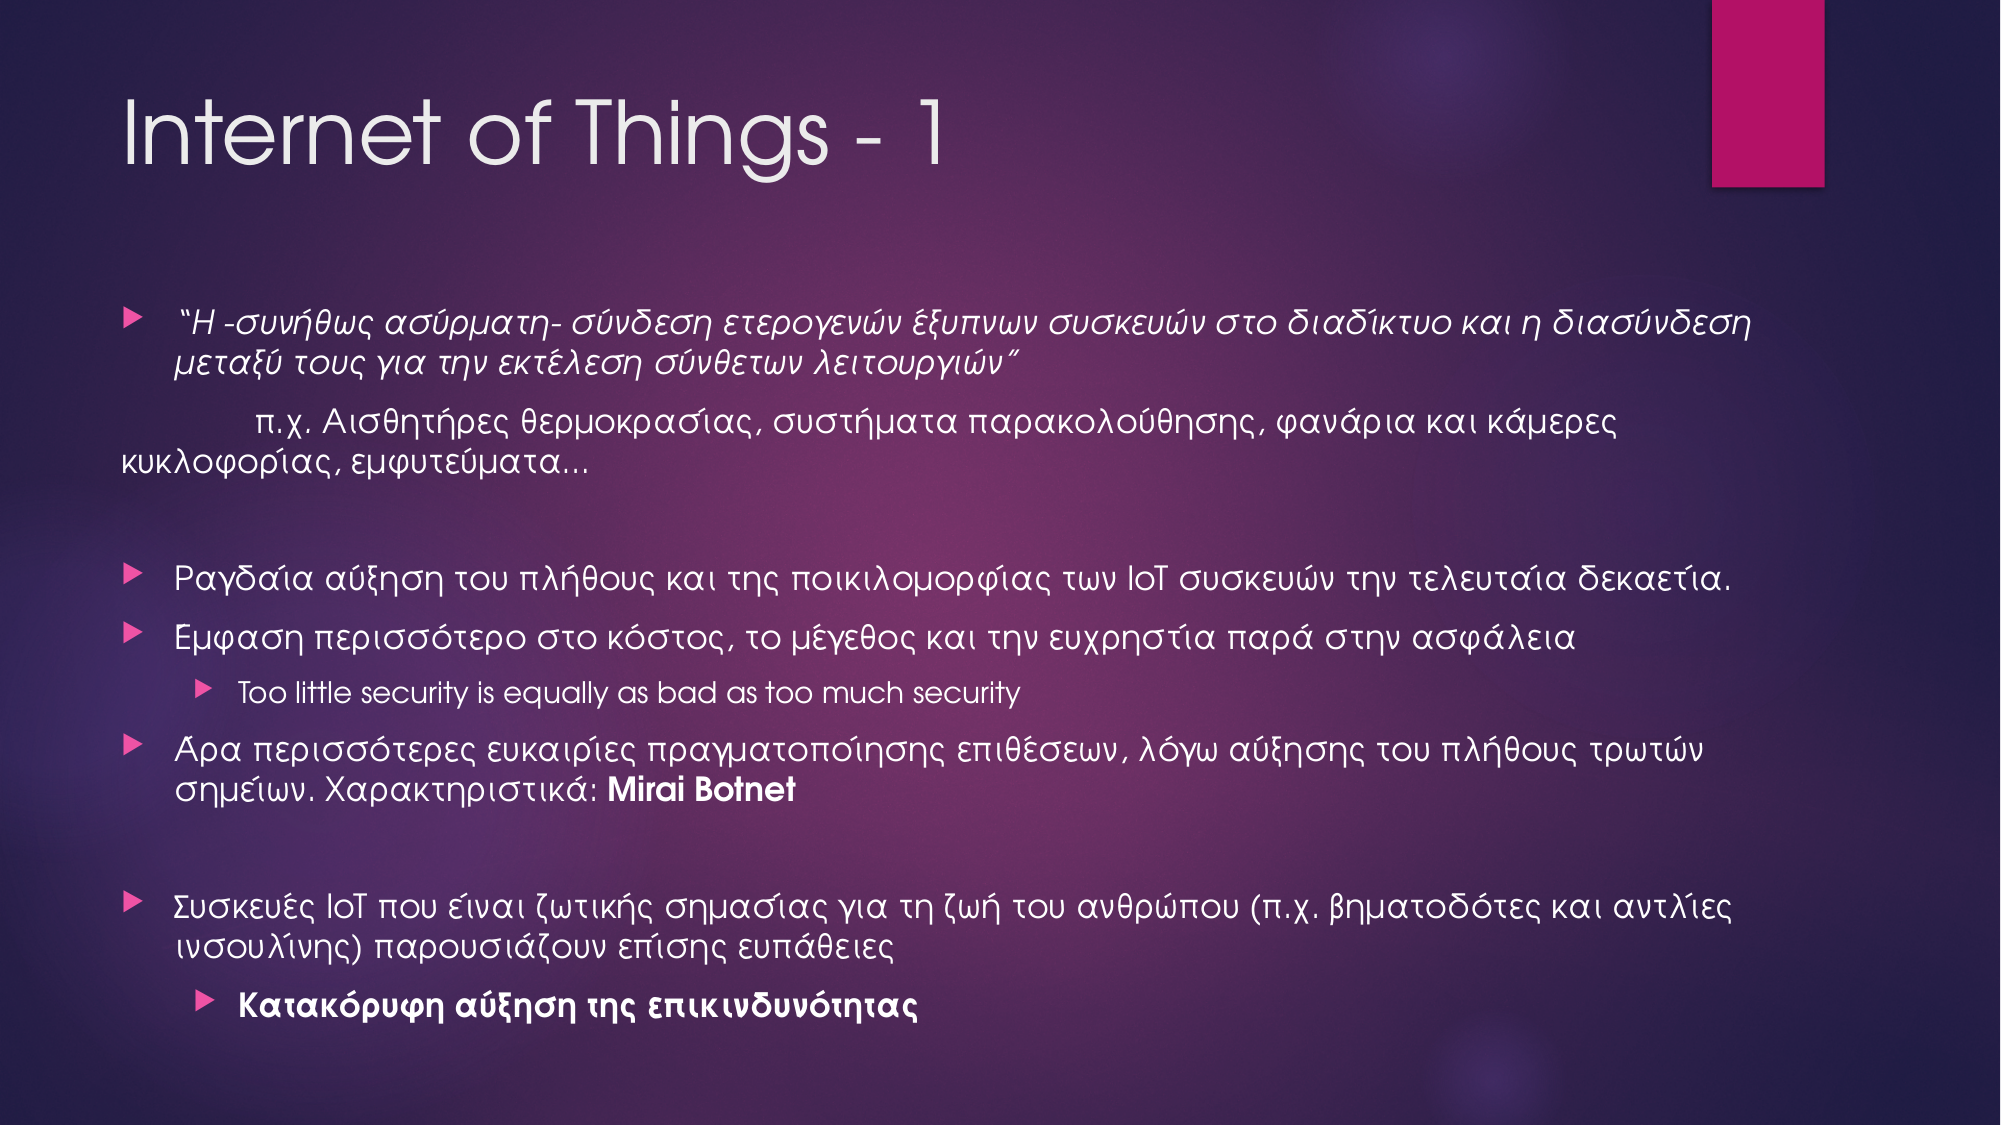

# Internet of Things - 1
“Η -συνήθως ασύρματη- σύνδεση ετερογενών έξυπνων συσκευών στο διαδίκτυο και η διασύνδεση μεταξύ τους για την εκτέλεση σύνθετων λειτουργιών”
	π.χ. Αισθητήρες θερμοκρασίας, συστήματα παρακολούθησης, φανάρια και κάμερες 	κυκλοφορίας, εμφυτεύματα…

Ραγδαία αύξηση του πλήθους και της ποικιλομορφίας των IoT συσκευών την τελευταία δεκαετία.
Έμφαση περισσότερο στο κόστος, το μέγεθος και την ευχρηστία παρά στην ασφάλεια
Too little security is equally as bad as too much security
Άρα περισσότερες ευκαιρίες πραγματοποίησης επιθέσεων, λόγω αύξησης του πλήθους τρωτών σημείων. Χαρακτηριστικά: Mirai Botnet

Συσκευές IoT που είναι ζωτικής σημασίας για τη ζωή του ανθρώπου (π.χ. βηματοδότες και αντλίες ινσουλίνης) παρουσιάζουν επίσης ευπάθειες
Κατακόρυφη αύξηση της επικινδυνότητας